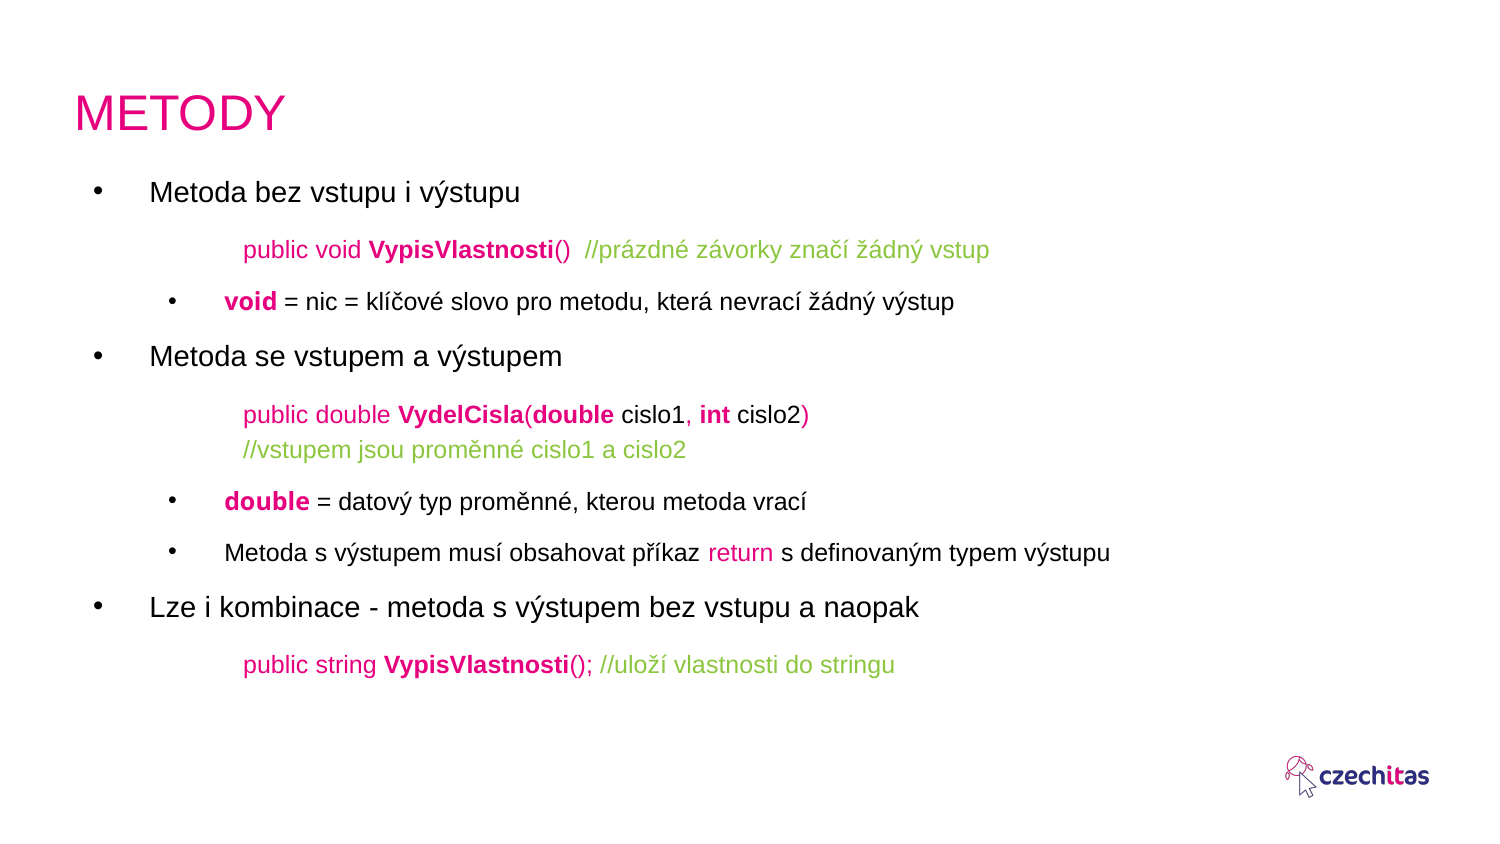

# METODY
Metoda bez vstupu i výstupu
	public void VypisVlastnosti()  //prázdné závorky značí žádný vstup
void = nic = klíčové slovo pro metodu, která nevrací žádný výstup
Metoda se vstupem a výstupem
	public double VydelCisla(double cislo1, int cislo2)
	//vstupem jsou proměnné cislo1 a cislo2
double = datový typ proměnné, kterou metoda vrací
Metoda s výstupem musí obsahovat příkaz return s definovaným typem výstupu
Lze i kombinace - metoda s výstupem bez vstupu a naopak
	public string VypisVlastnosti(); //uloží vlastnosti do stringu